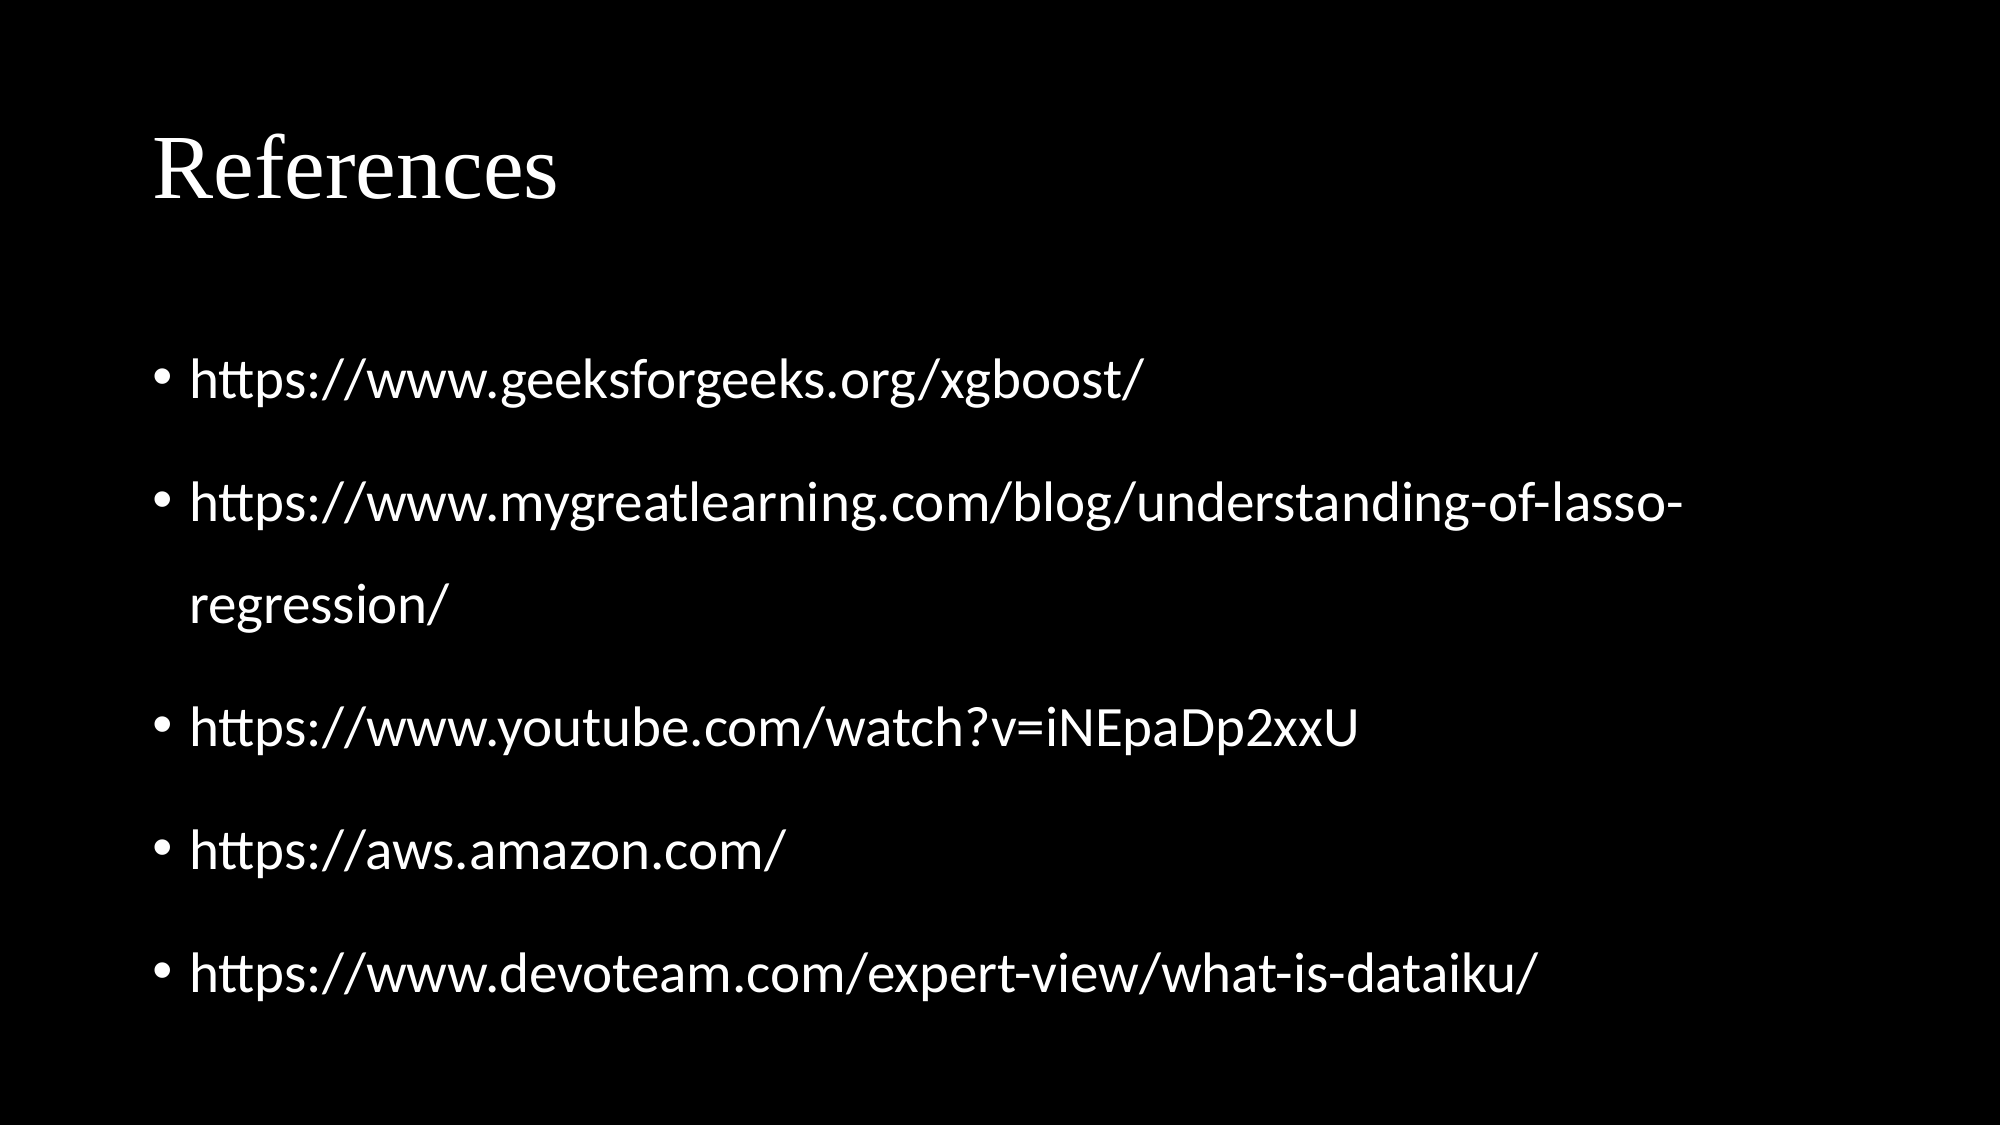

# References
https://www.geeksforgeeks.org/xgboost/
https://www.mygreatlearning.com/blog/understanding-of-lasso-regression/
https://www.youtube.com/watch?v=iNEpaDp2xxU
https://aws.amazon.com/
https://www.devoteam.com/expert-view/what-is-dataiku/